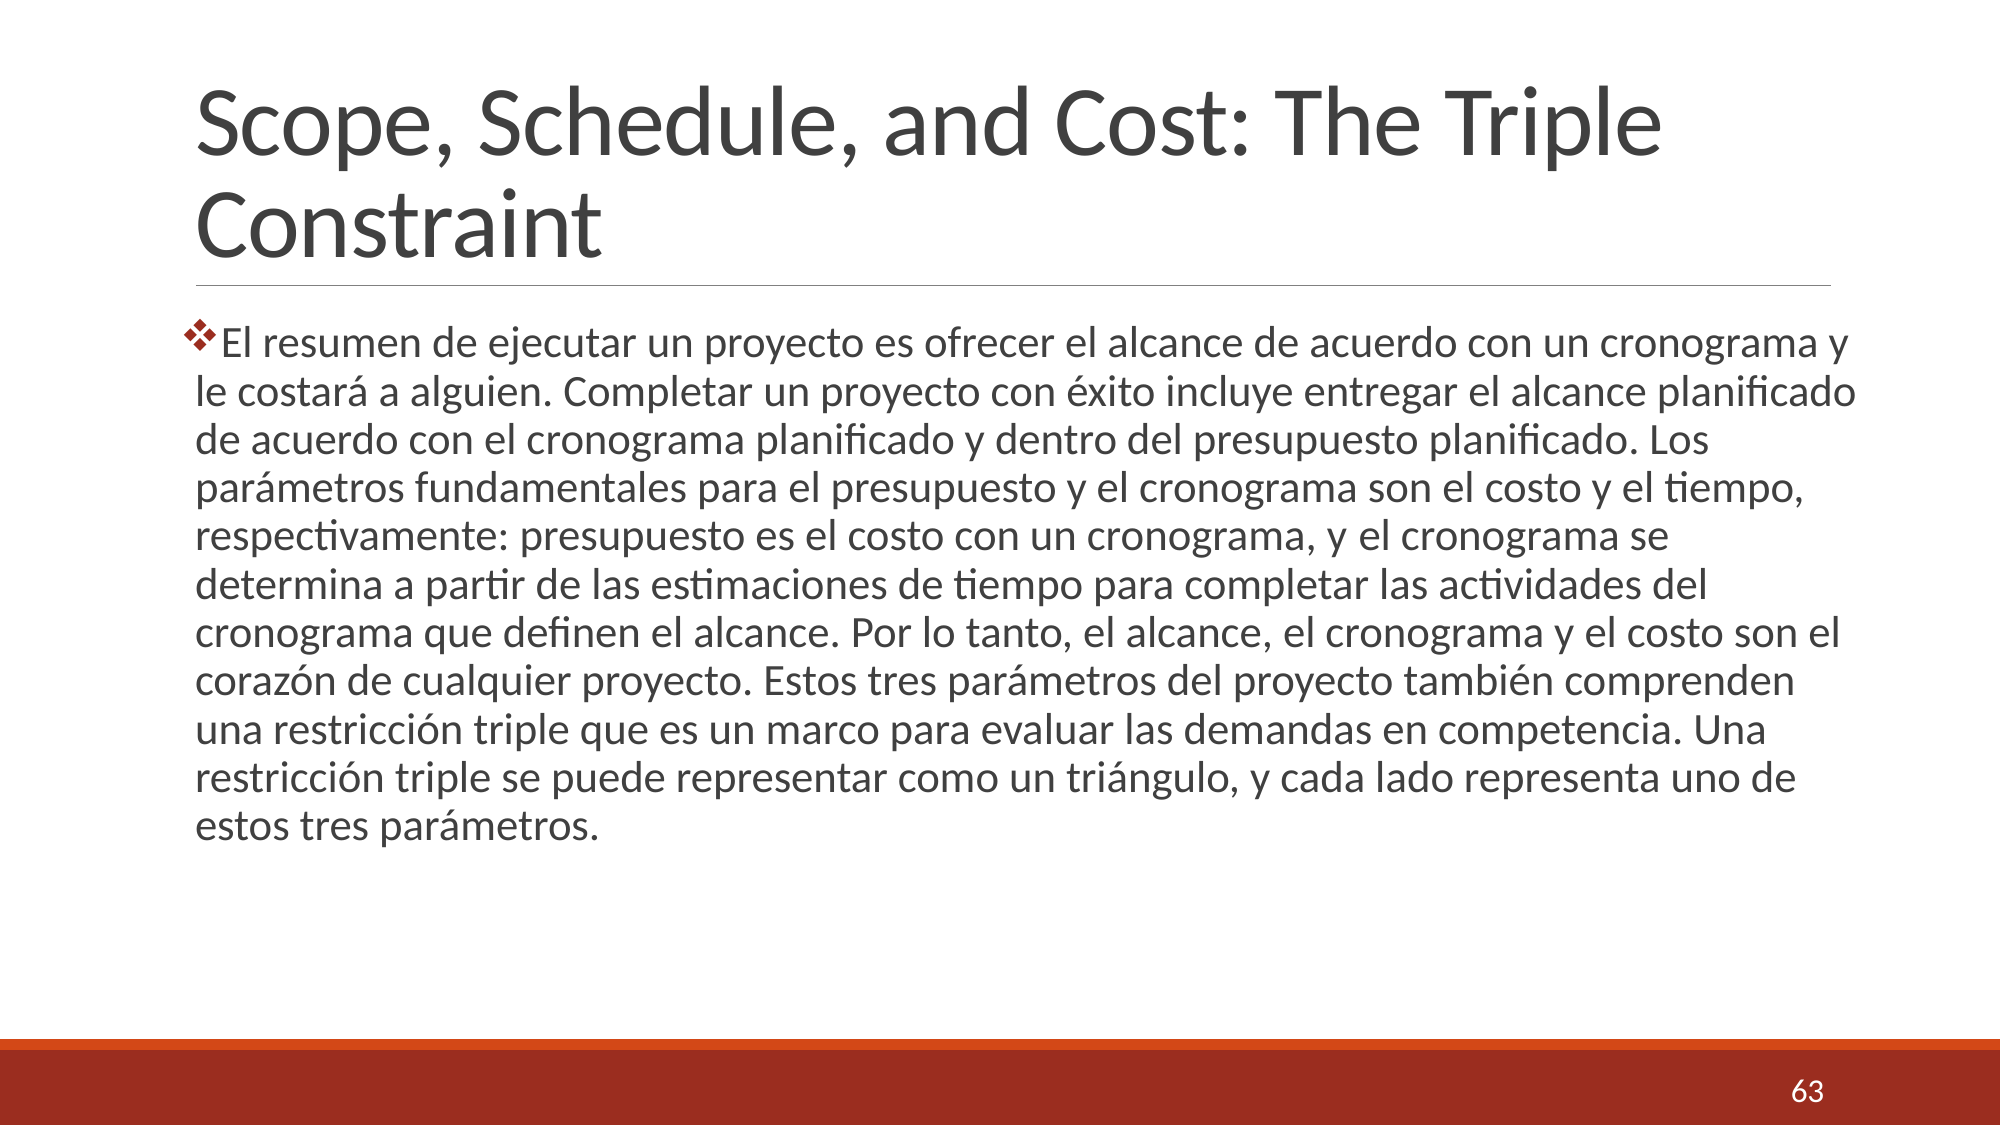

# Scope, Schedule, and Cost: The Triple Constraint
El resumen de ejecutar un proyecto es ofrecer el alcance de acuerdo con un cronograma y le costará a alguien. Completar un proyecto con éxito incluye entregar el alcance planificado de acuerdo con el cronograma planificado y dentro del presupuesto planificado. Los parámetros fundamentales para el presupuesto y el cronograma son el costo y el tiempo, respectivamente: presupuesto es el costo con un cronograma, y ​​el cronograma se determina a partir de las estimaciones de tiempo para completar las actividades del cronograma que definen el alcance. Por lo tanto, el alcance, el cronograma y el costo son el corazón de cualquier proyecto. Estos tres parámetros del proyecto también comprenden una restricción triple que es un marco para evaluar las demandas en competencia. Una restricción triple se puede representar como un triángulo, y cada lado representa uno de estos tres parámetros.
63